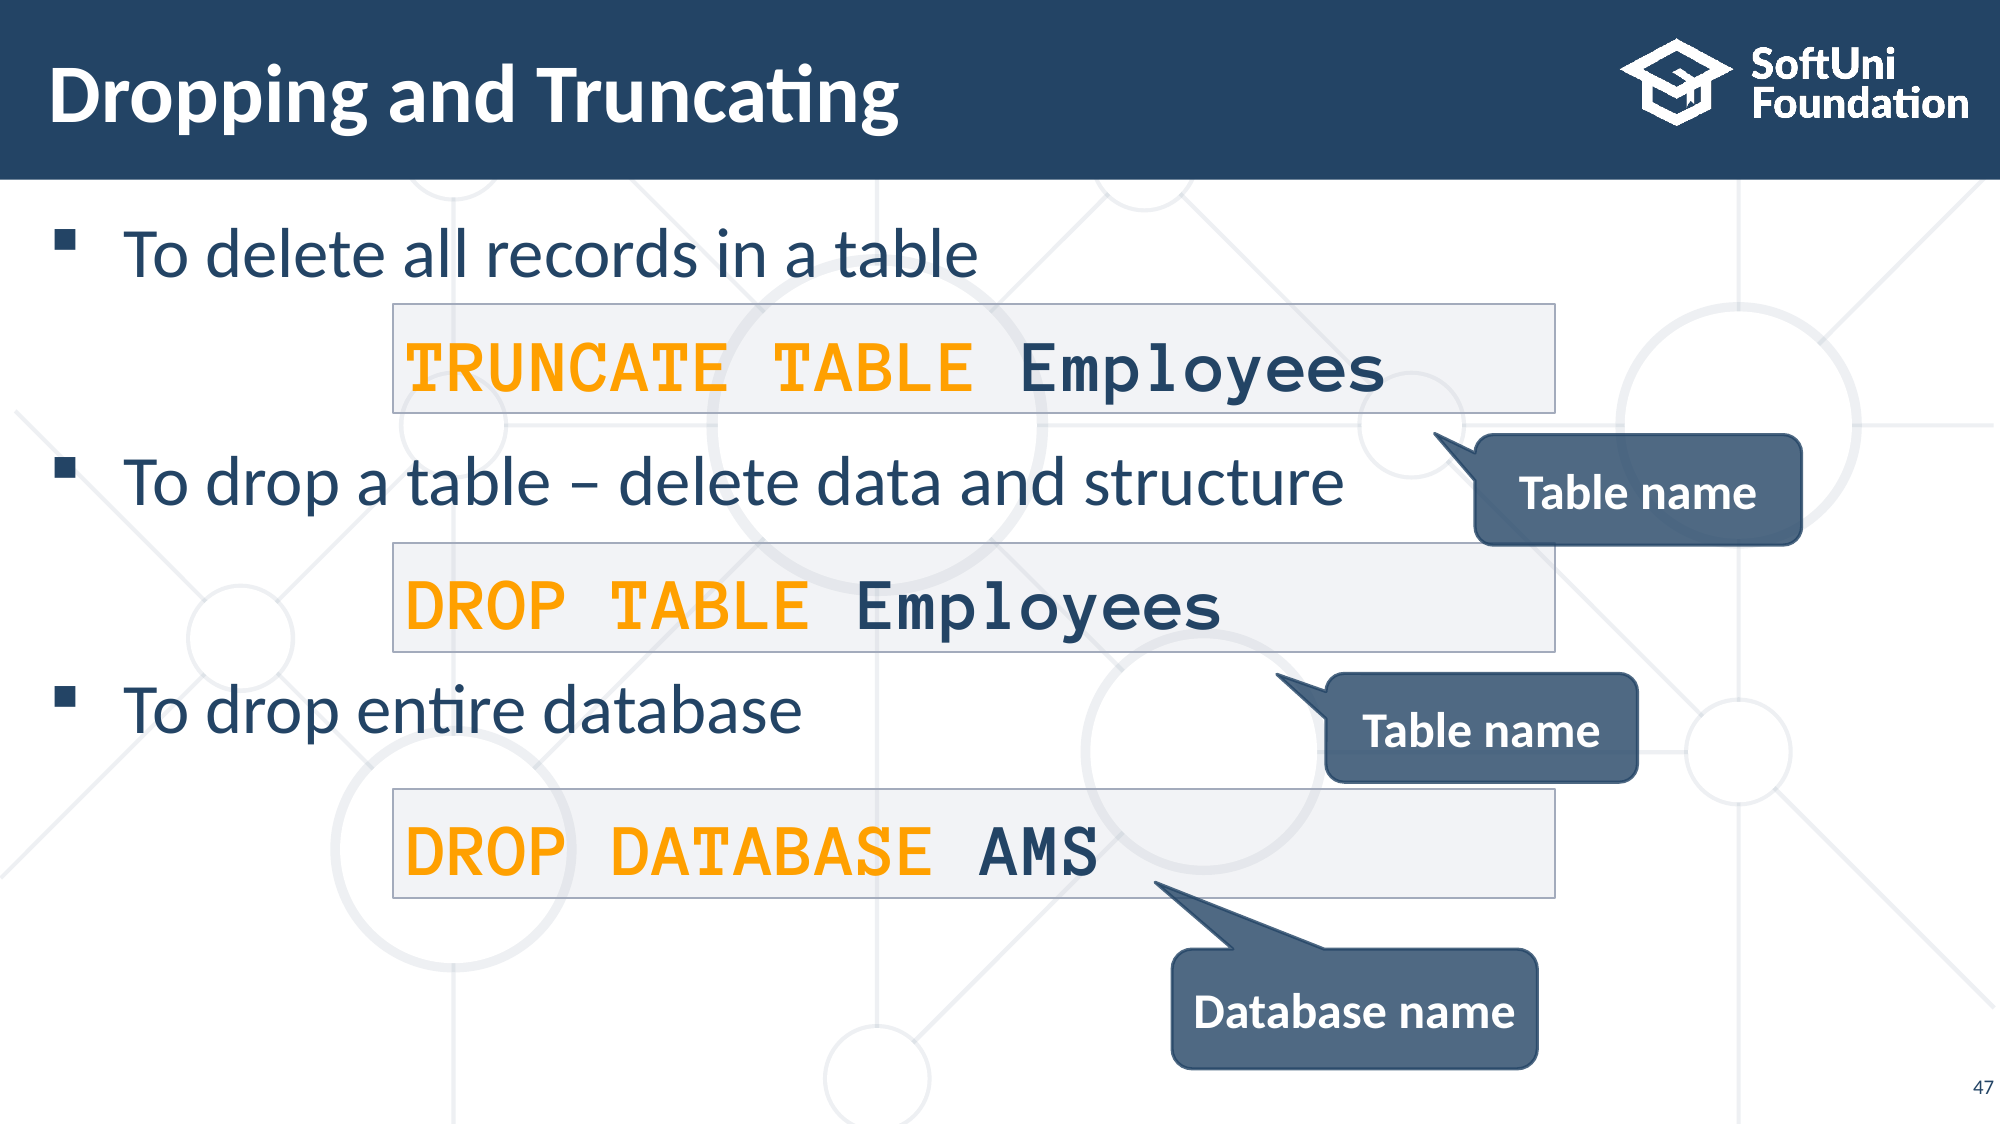

# Dropping and Truncating
To delete all records in a table

To drop a table – delete data and structure

To drop entire database

TRUNCATE TABLE Employees
Table name
DROP TABLE Employees
Table name
DROP DATABASE AMS
Database name
47